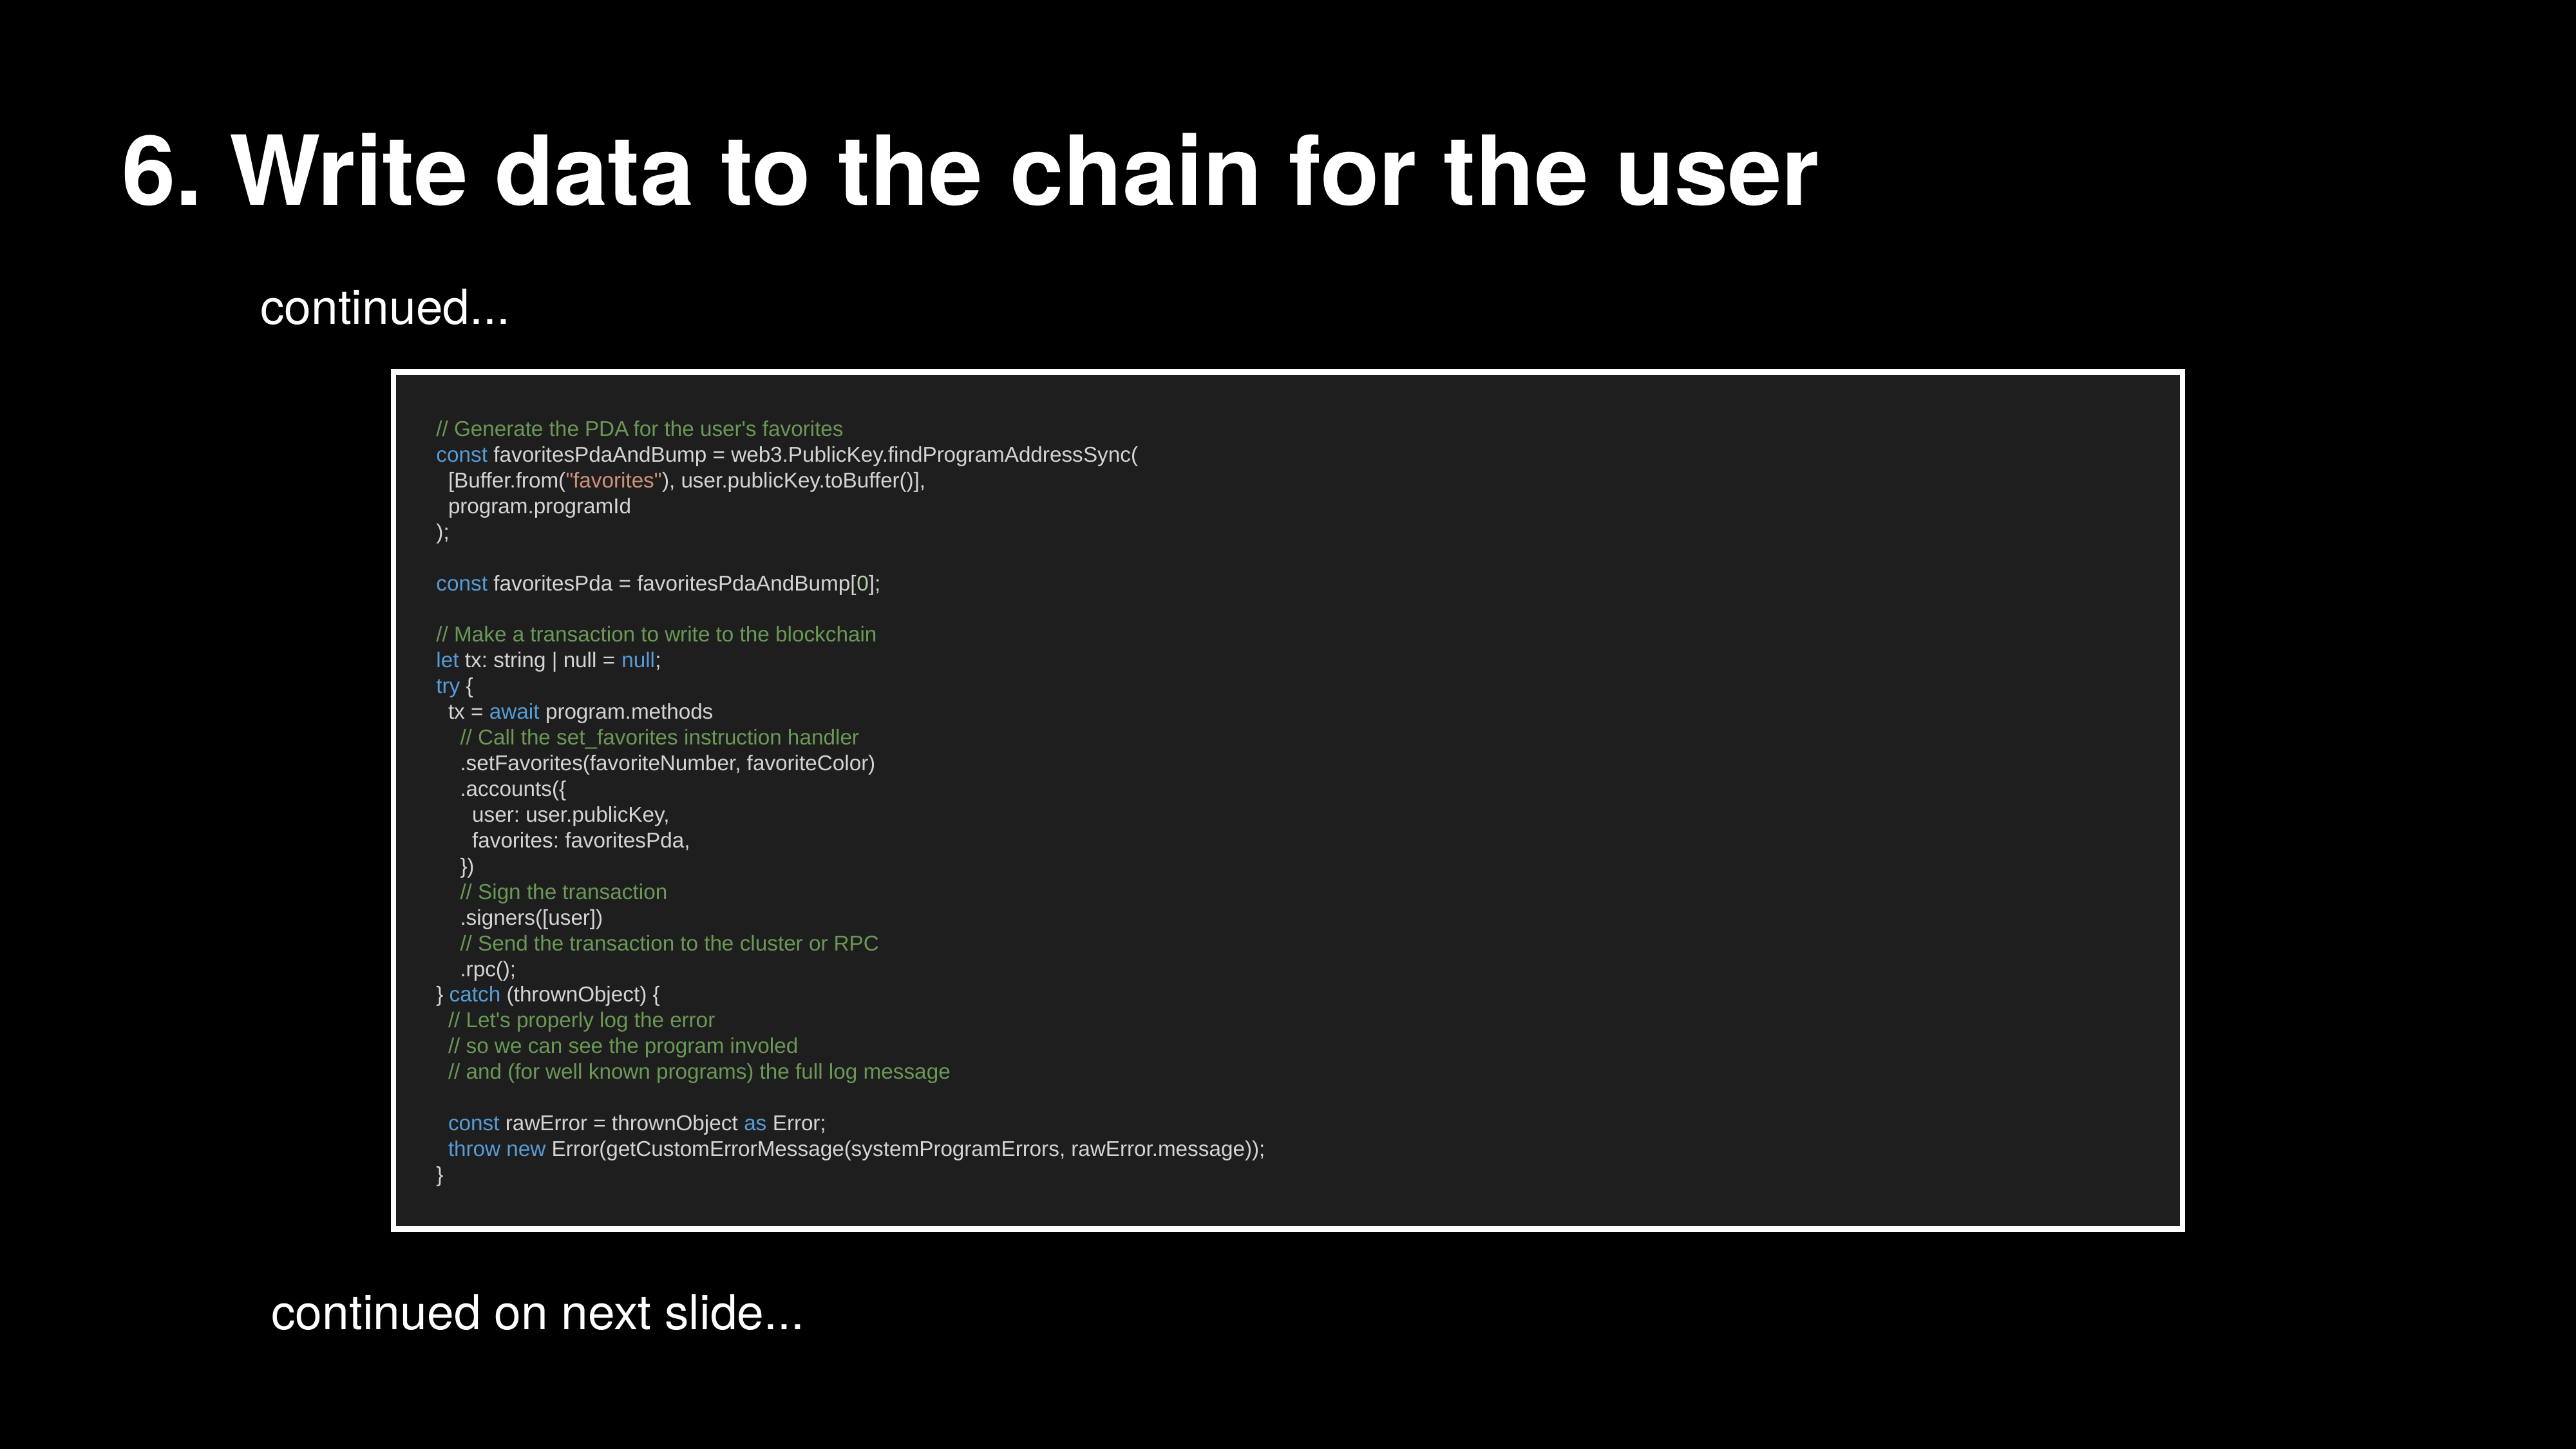

6. Write data to the chain for the user
continued...
// Generate the PDA for the user's favorites
const favoritesPdaAndBump = web3.PublicKey.findProgramAddressSync(
  [Buffer.from("favorites"), user.publicKey.toBuffer()],
  program.programId
);

const favoritesPda = favoritesPdaAndBump[0];

// Make a transaction to write to the blockchain
let tx: string | null = null;
try {
  tx = await program.methods
    // Call the set_favorites instruction handler
    .setFavorites(favoriteNumber, favoriteColor)
    .accounts({
      user: user.publicKey,
      favorites: favoritesPda,
    })
    // Sign the transaction
    .signers([user])
    // Send the transaction to the cluster or RPC
    .rpc();
} catch (thrownObject) {
  // Let's properly log the error
  // so we can see the program involed
  // and (for well known programs) the full log message

  const rawError = thrownObject as Error;
  throw new Error(getCustomErrorMessage(systemProgramErrors, rawError.message));
}
continued on next slide...